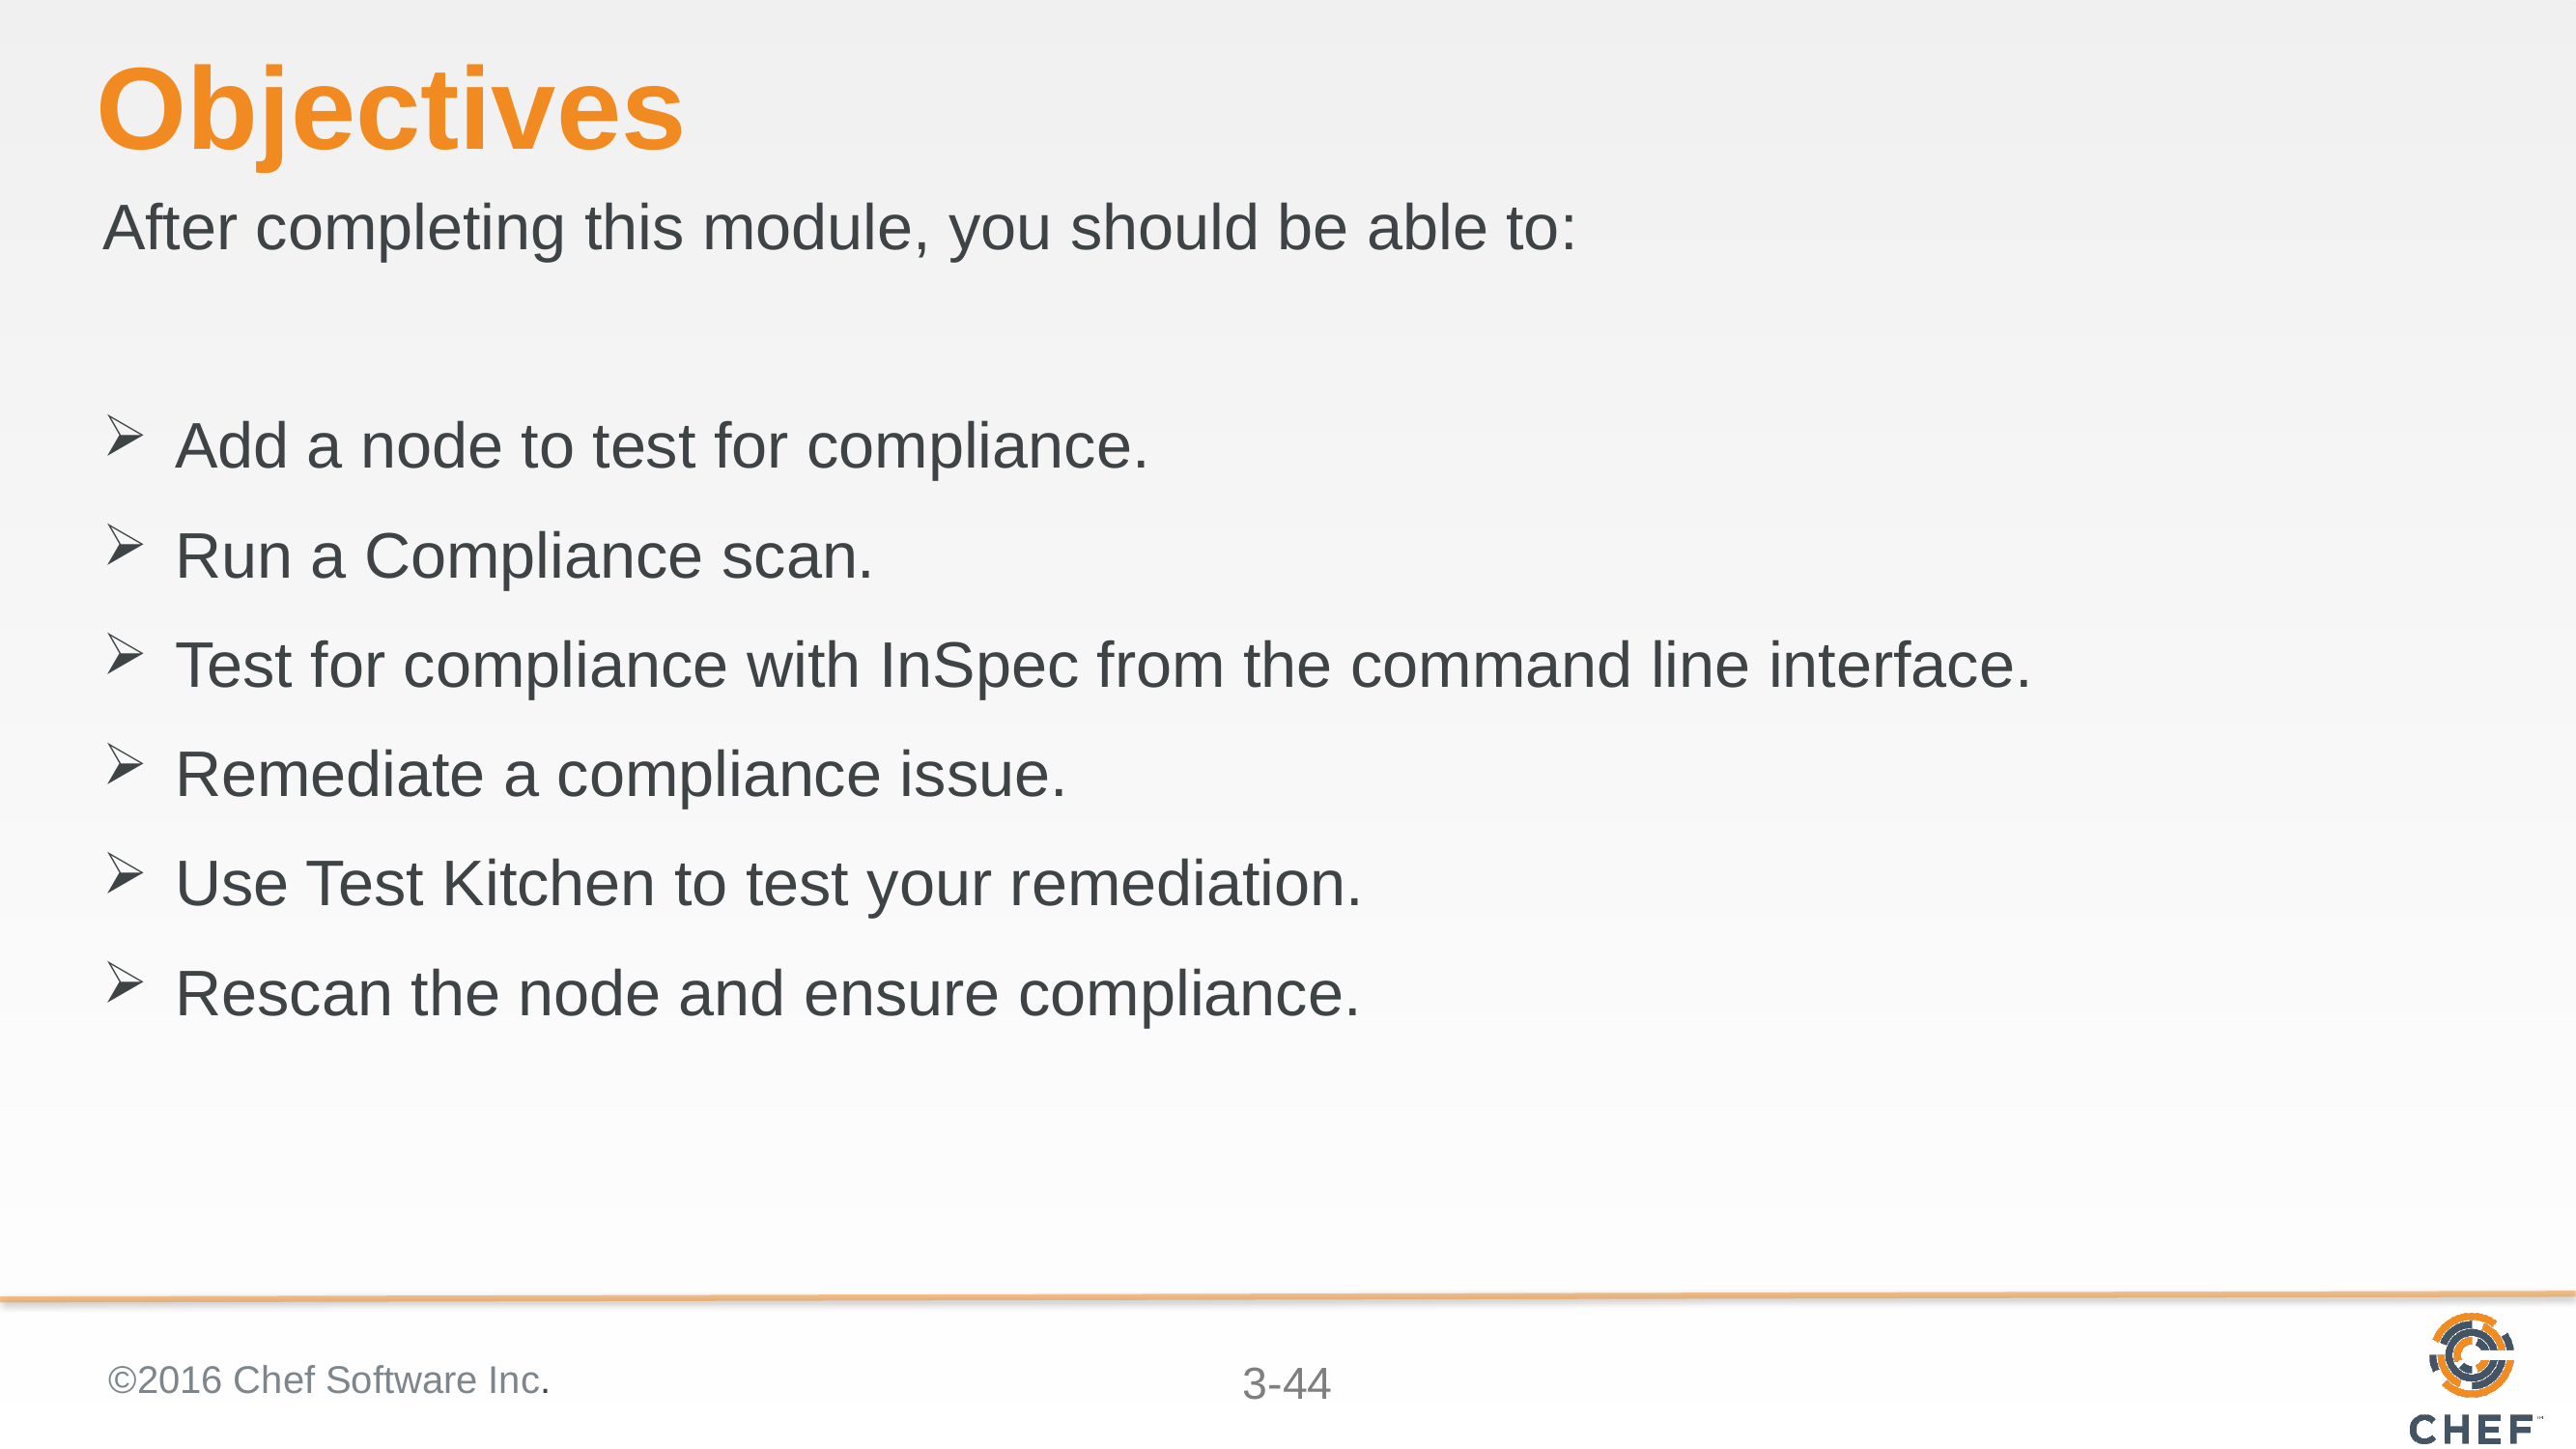

# Objectives
After completing this module, you should be able to:

Add a node to test for compliance.
Run a Compliance scan.
Test for compliance with InSpec from the command line interface.
Remediate a compliance issue.
Use Test Kitchen to test your remediation.
Rescan the node and ensure compliance.